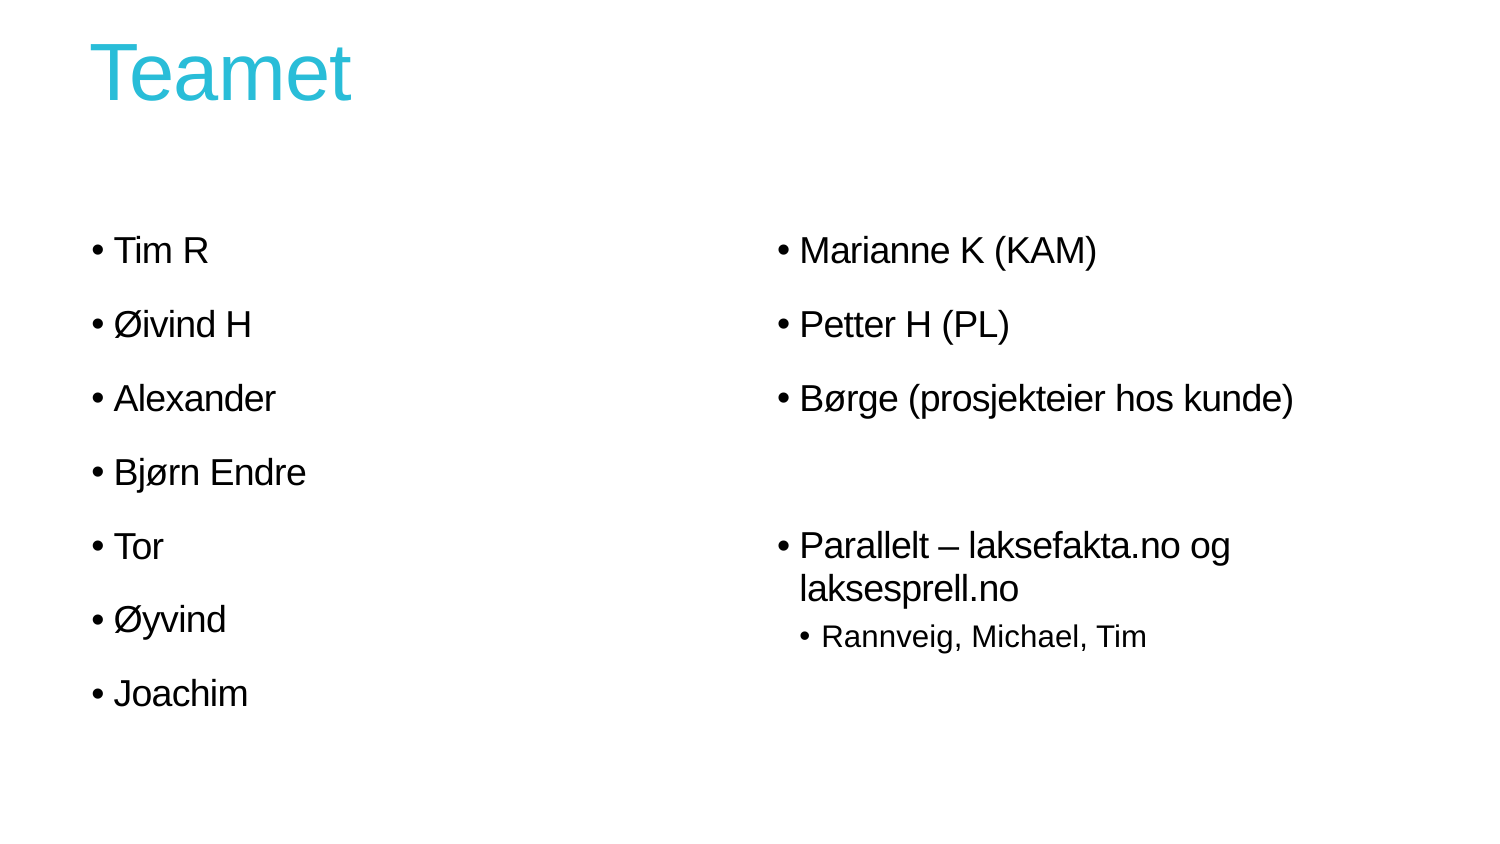

# Teamet
Marianne K (KAM)
Petter H (PL)
Børge (prosjekteier hos kunde)

Parallelt – laksefakta.no og laksesprell.no
Rannveig, Michael, Tim
Tim R
Øivind H
Alexander
Bjørn Endre
Tor
Øyvind
Joachim